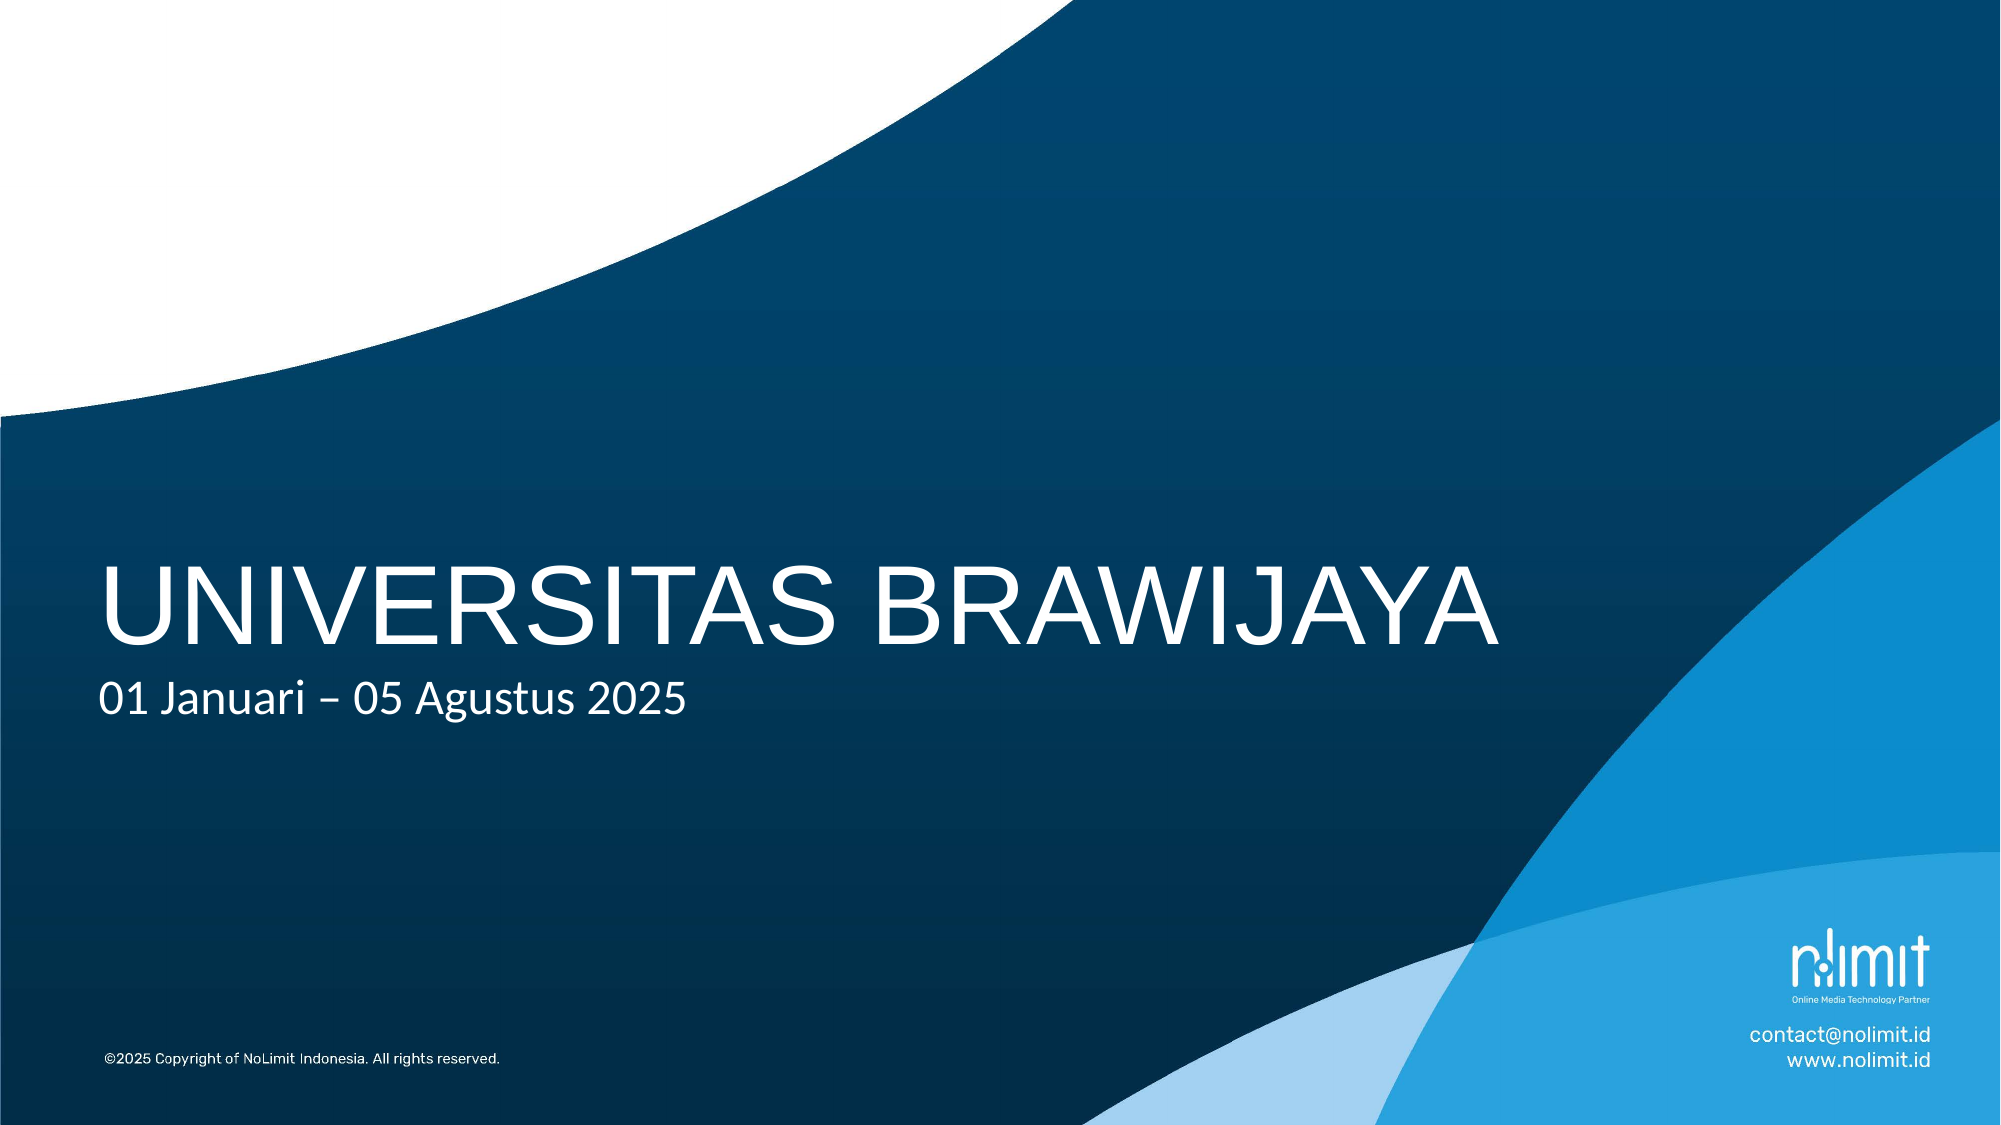

UNIVERSITAS BRAWIJAYA
01 Januari – 05 Agustus 2025